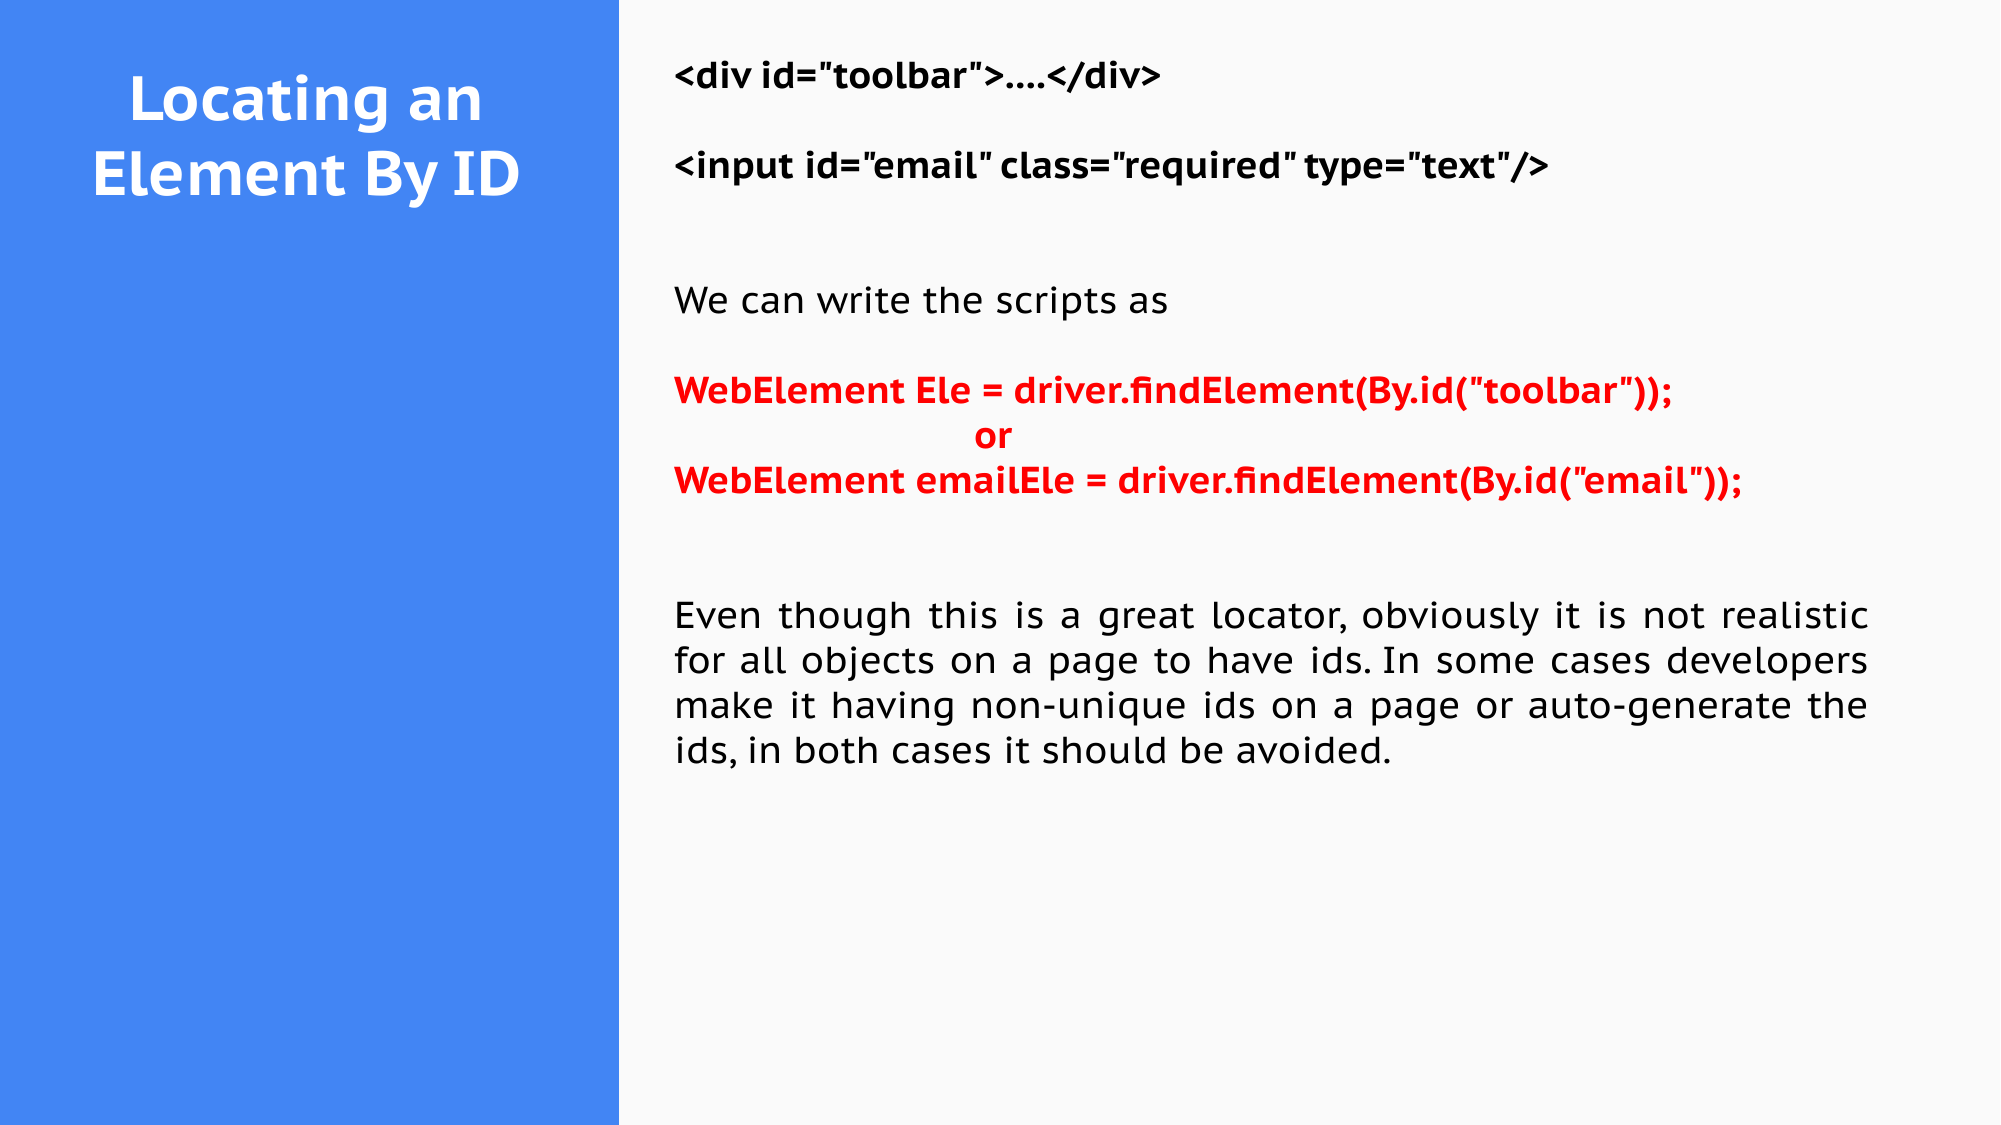

# Locating an Element By ID
<div id="toolbar">....</div>

<input id="email" class="required" type="text"/>

We can write the scripts as

WebElement Ele = driver.findElement(By.id("toolbar"));
or
WebElement emailEle = driver.findElement(By.id("email"));

Even though this is a great locator, obviously it is not realistic for all objects on a page to have ids. In some cases developers make it having non-unique ids on a page or auto-generate the ids, in both cases it should be avoided.